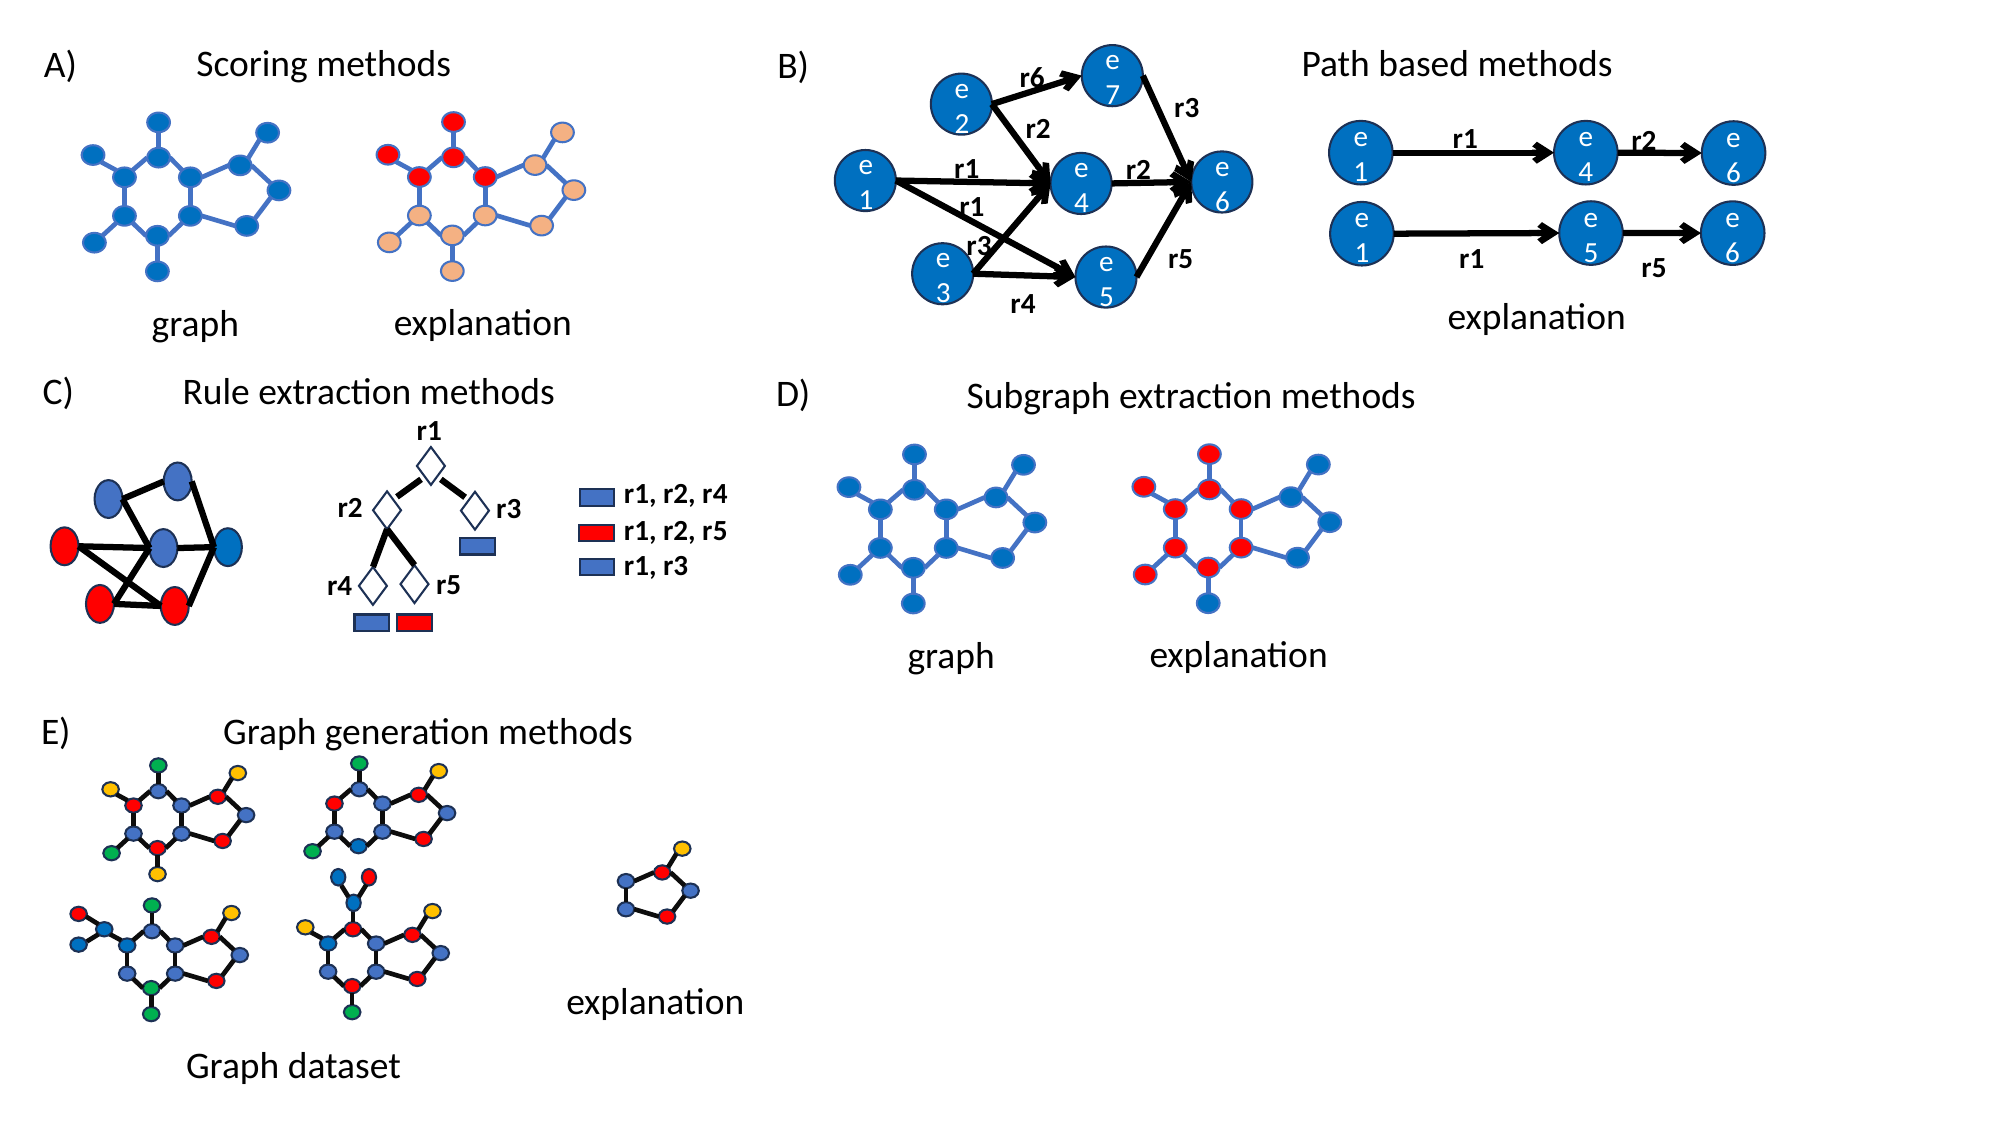

Scoring methods
Path based methods
A)
B)
e7
r6
e2
r3
r2
r1
r2
e1
e6
e4
r1
r3
r5
e3
e5
r4

r1
r2
e4
e1
e6
e5
e6
e1
r1
r5

explanation
explanation
graph
Rule extraction methods
C)
D)
Subgraph extraction methods
r1

r1, r2, r4

r2
r3

r1, r2, r5

r1, r3

r5

r4

explanation
graph
E)
Graph generation methods

explanation

Graph dataset